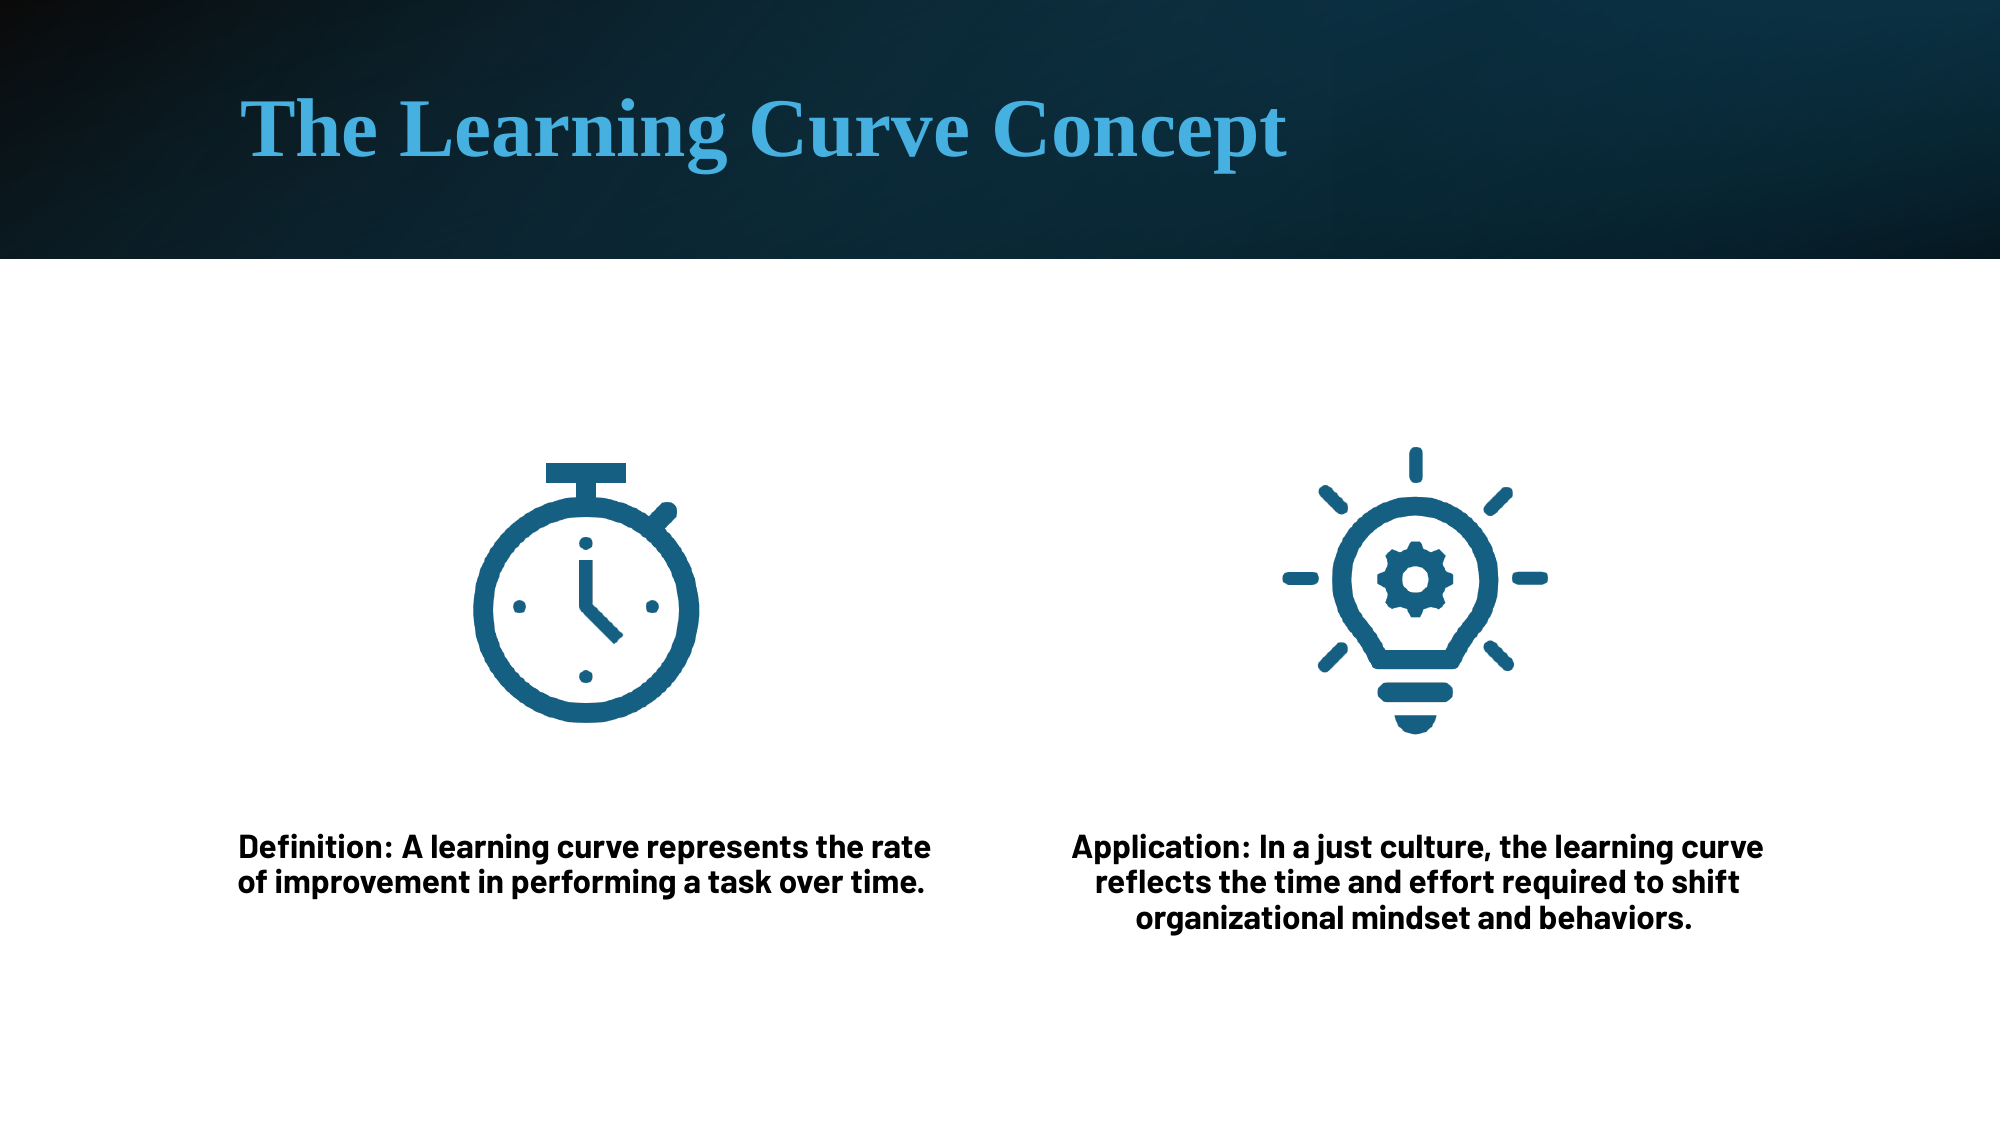

# The Learning Curve Concept
Definition: A learning curve represents the rate of improvement in performing a task over time.
Application: In a just culture, the learning curve reflects the time and effort required to shift organizational mindset and behaviors.